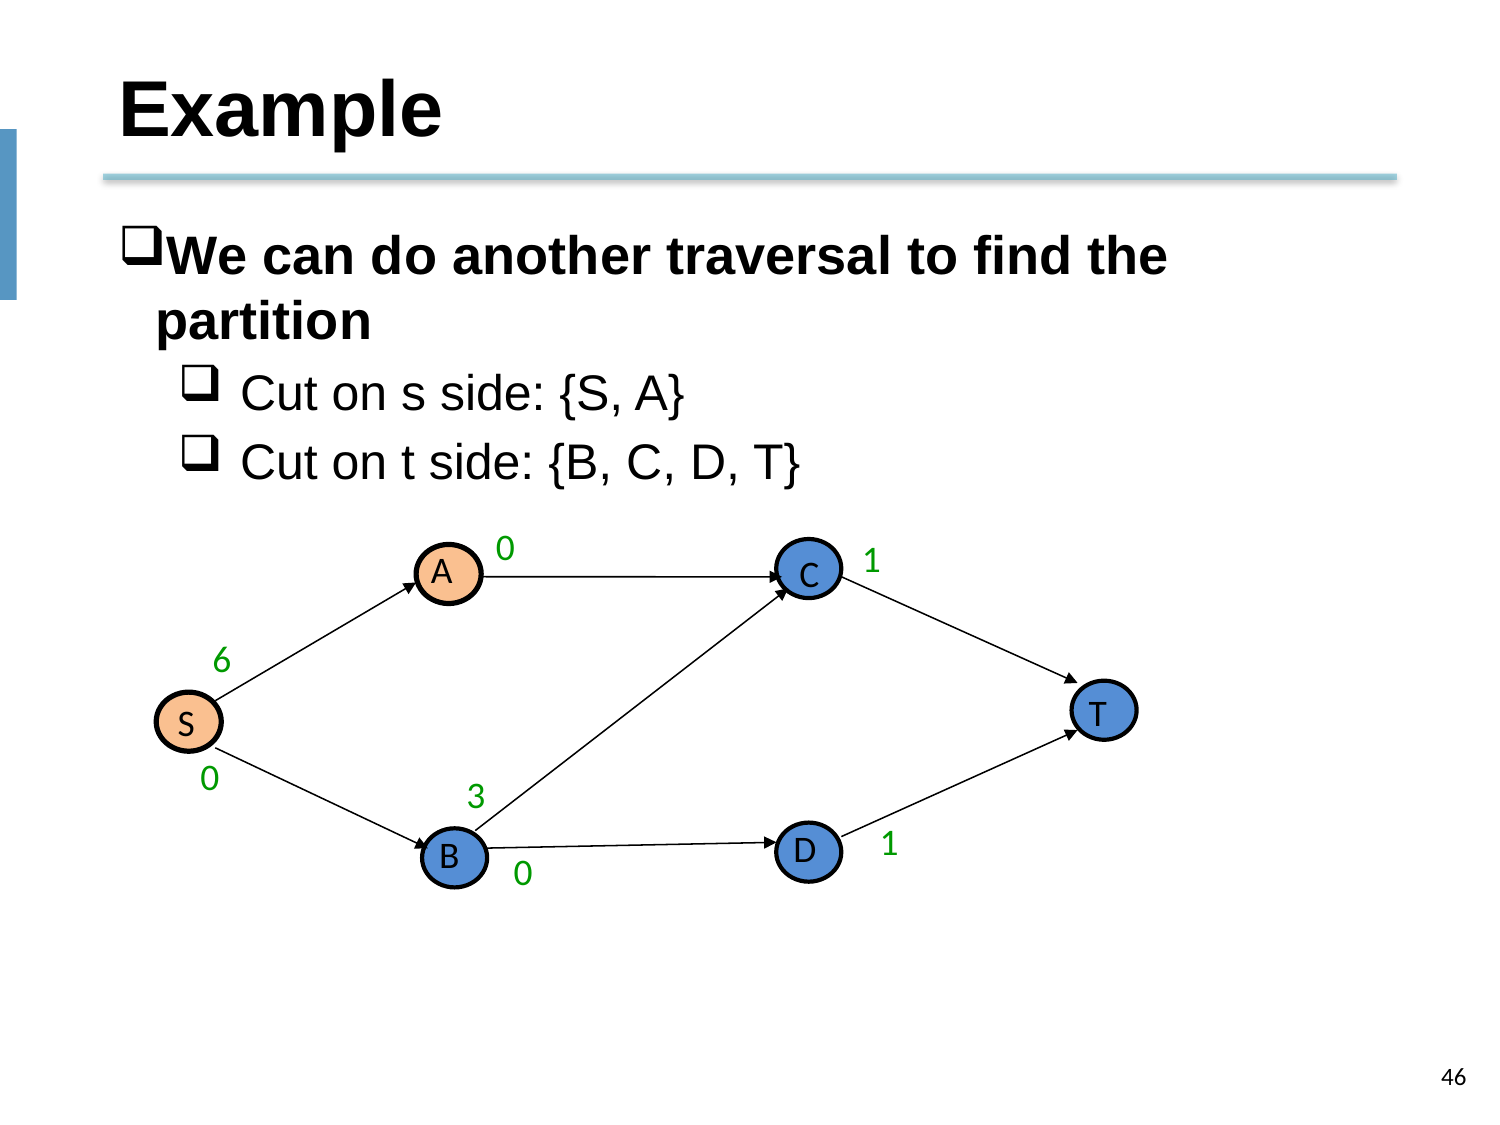

# Example
We can do another traversal to find the partition
Cut on s side: {S, A}
Cut on t side: {B, C, D, T}
0
1
6
0
3
1
0
A

C

T
S

D

B

46